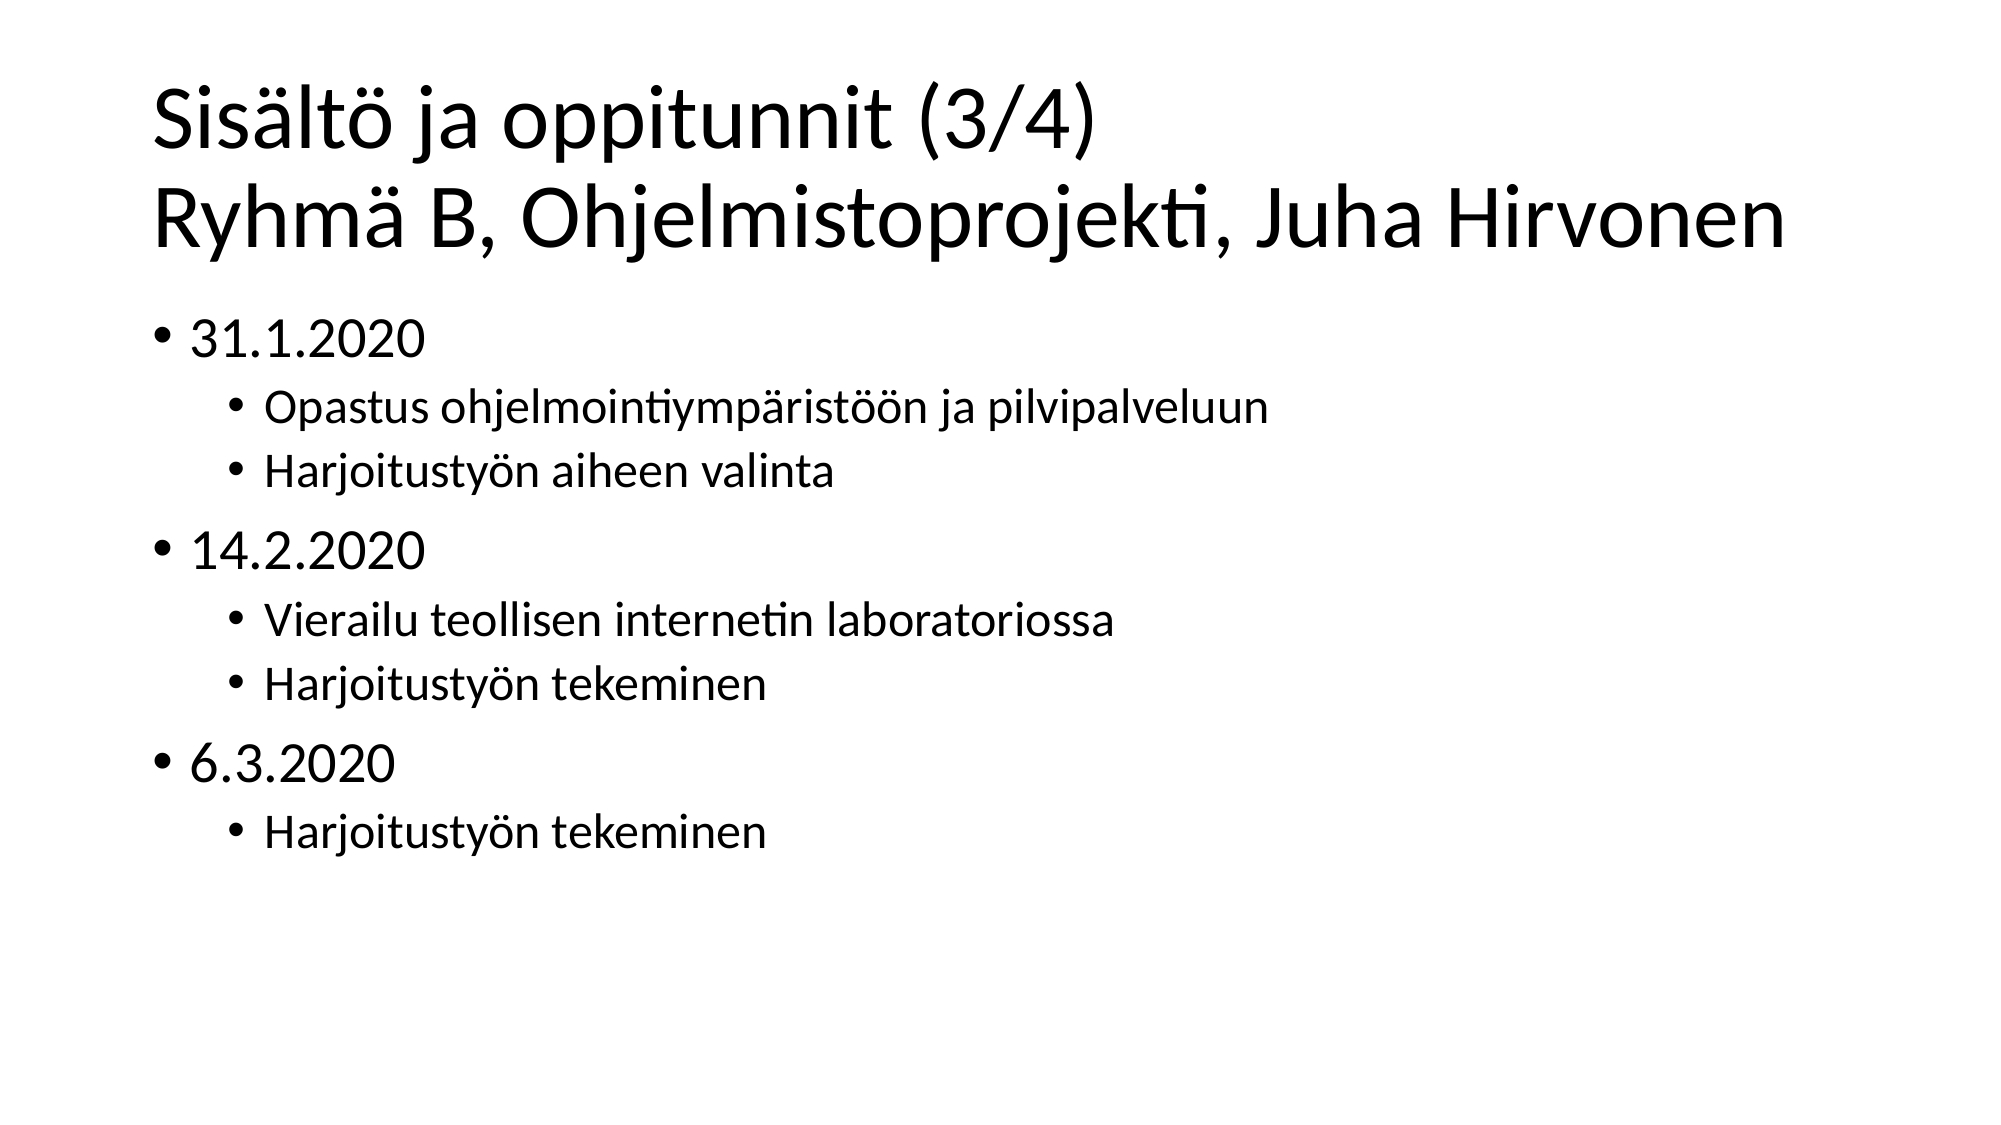

# Sisältö ja oppitunnit (3/4) Ryhmä B, Ohjelmistoprojekti, Juha Hirvonen
31.1.2020
Opastus ohjelmointiympäristöön ja pilvipalveluun
Harjoitustyön aiheen valinta
14.2.2020
Vierailu teollisen internetin laboratoriossa
Harjoitustyön tekeminen
6.3.2020
Harjoitustyön tekeminen